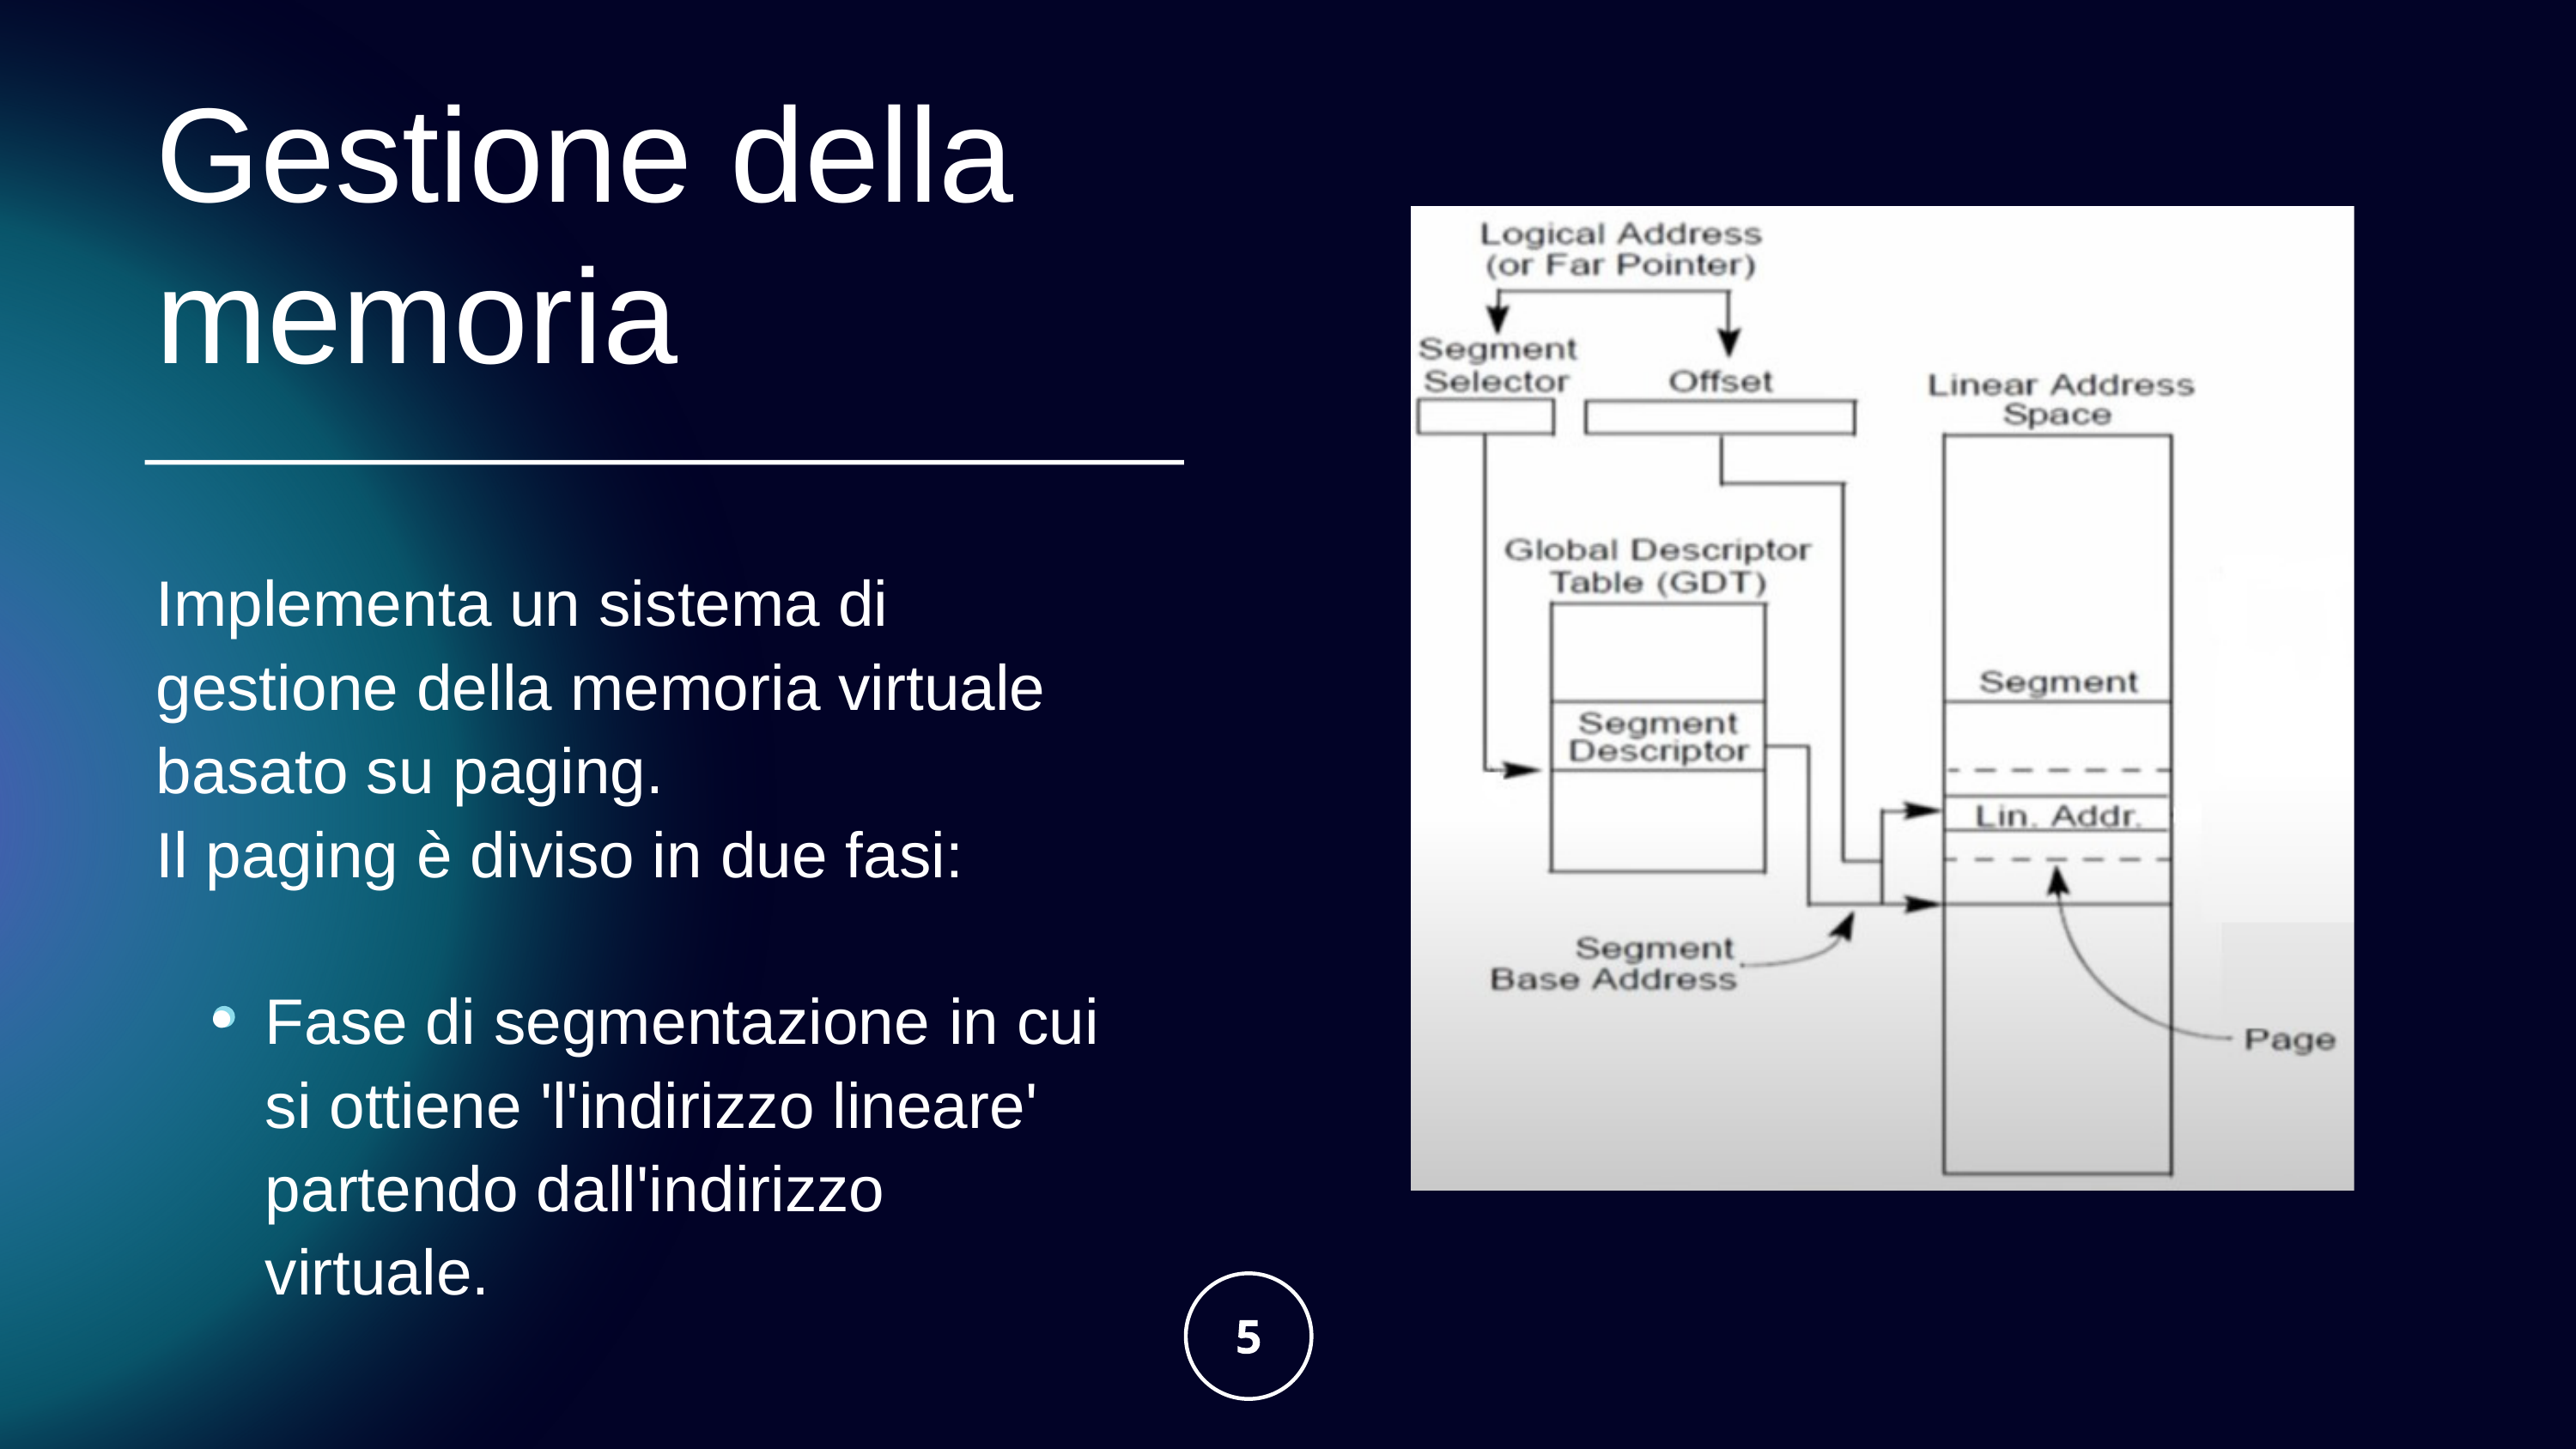

Gestione della memoria

Implementa un sistema di gestione della memoria virtuale basato su paging.
Il paging è diviso in due fasi:

Fase di segmentazione in cui si ottiene 'l'indirizzo lineare' partendo dall'indirizzo virtuale.